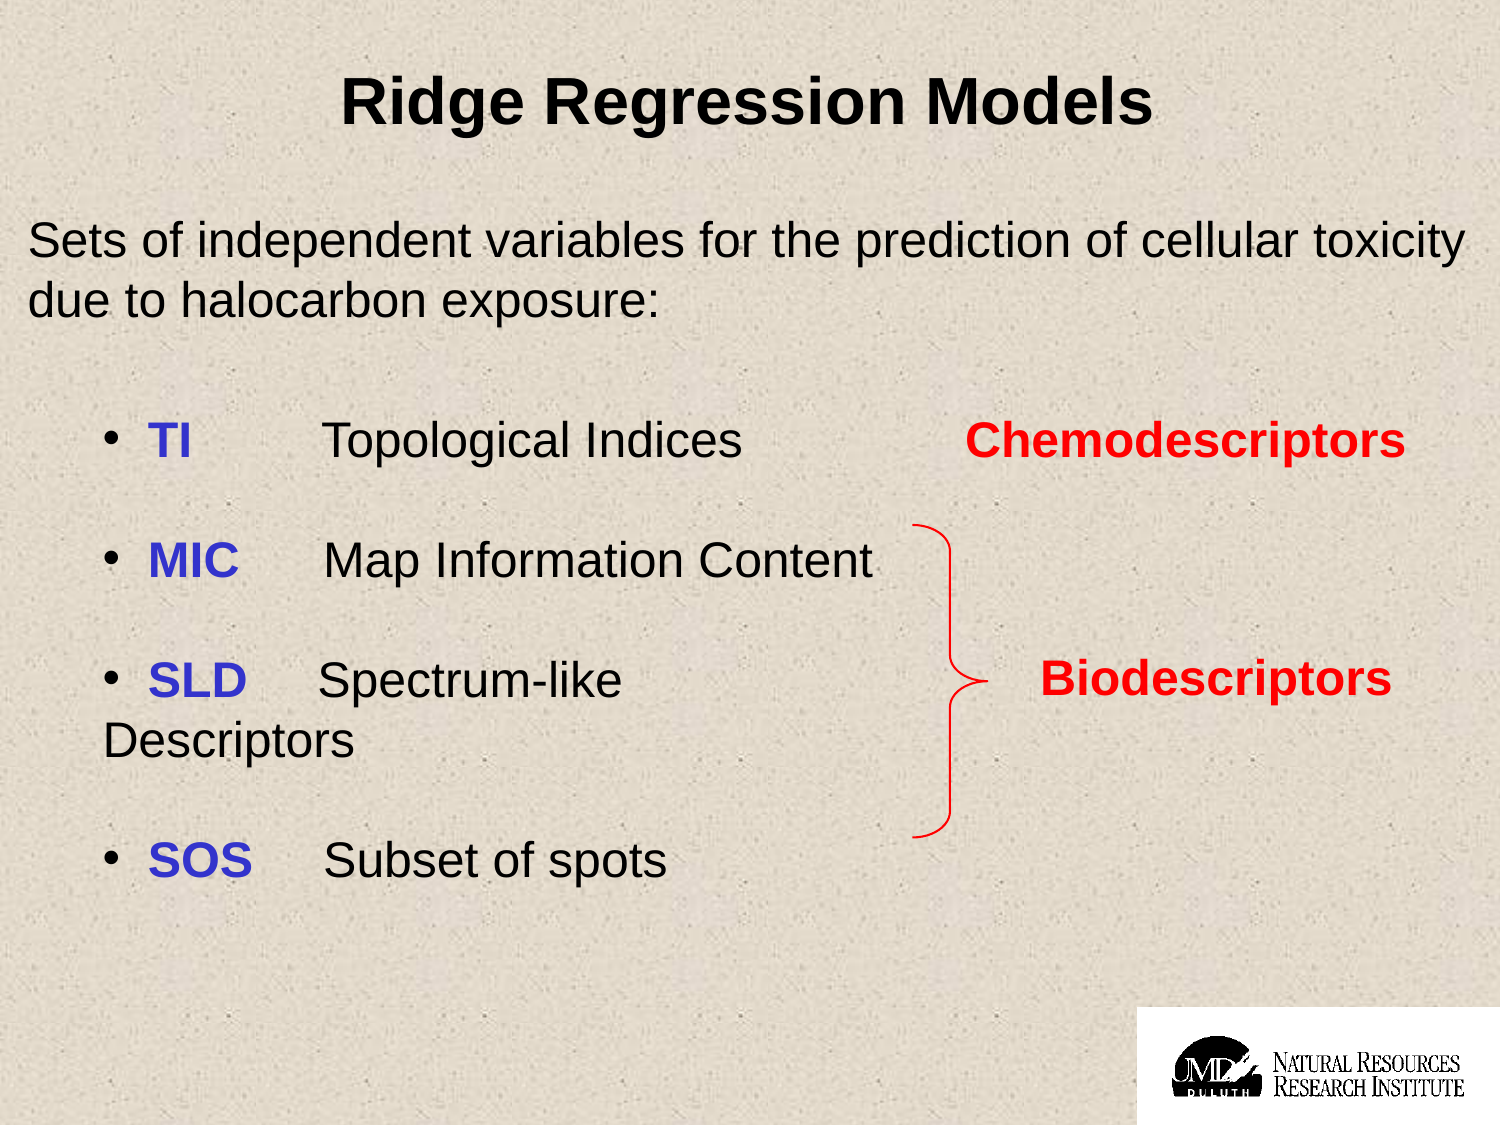

Ridge Regression Models
Sets of independent variables for the prediction of cellular toxicity due to halocarbon exposure:
  TI	     Topological Indices

  MIC      Map Information Content

  SLD     Spectrum-like Descriptors
  SOS     Subset of spots

Chemodescriptors

Biodescriptors